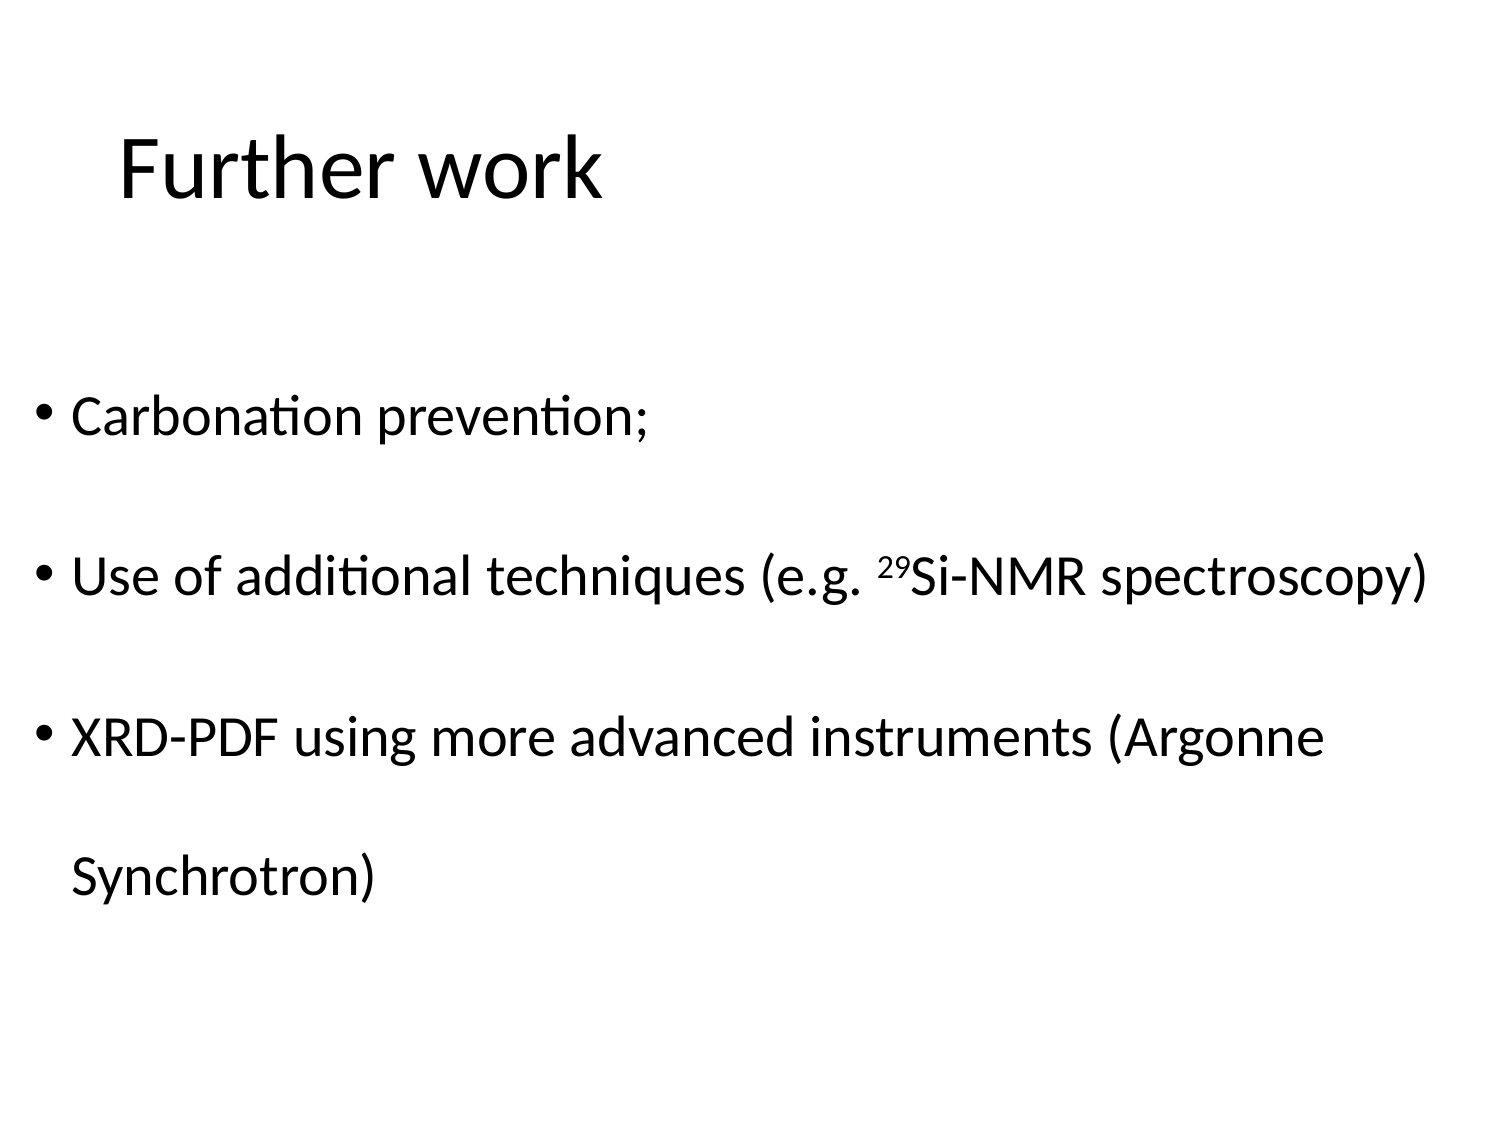

# Further work
Carbonation prevention;
Use of additional techniques (e.g. 29Si-NMR spectroscopy)
XRD-PDF using more advanced instruments (Argonne Synchrotron)